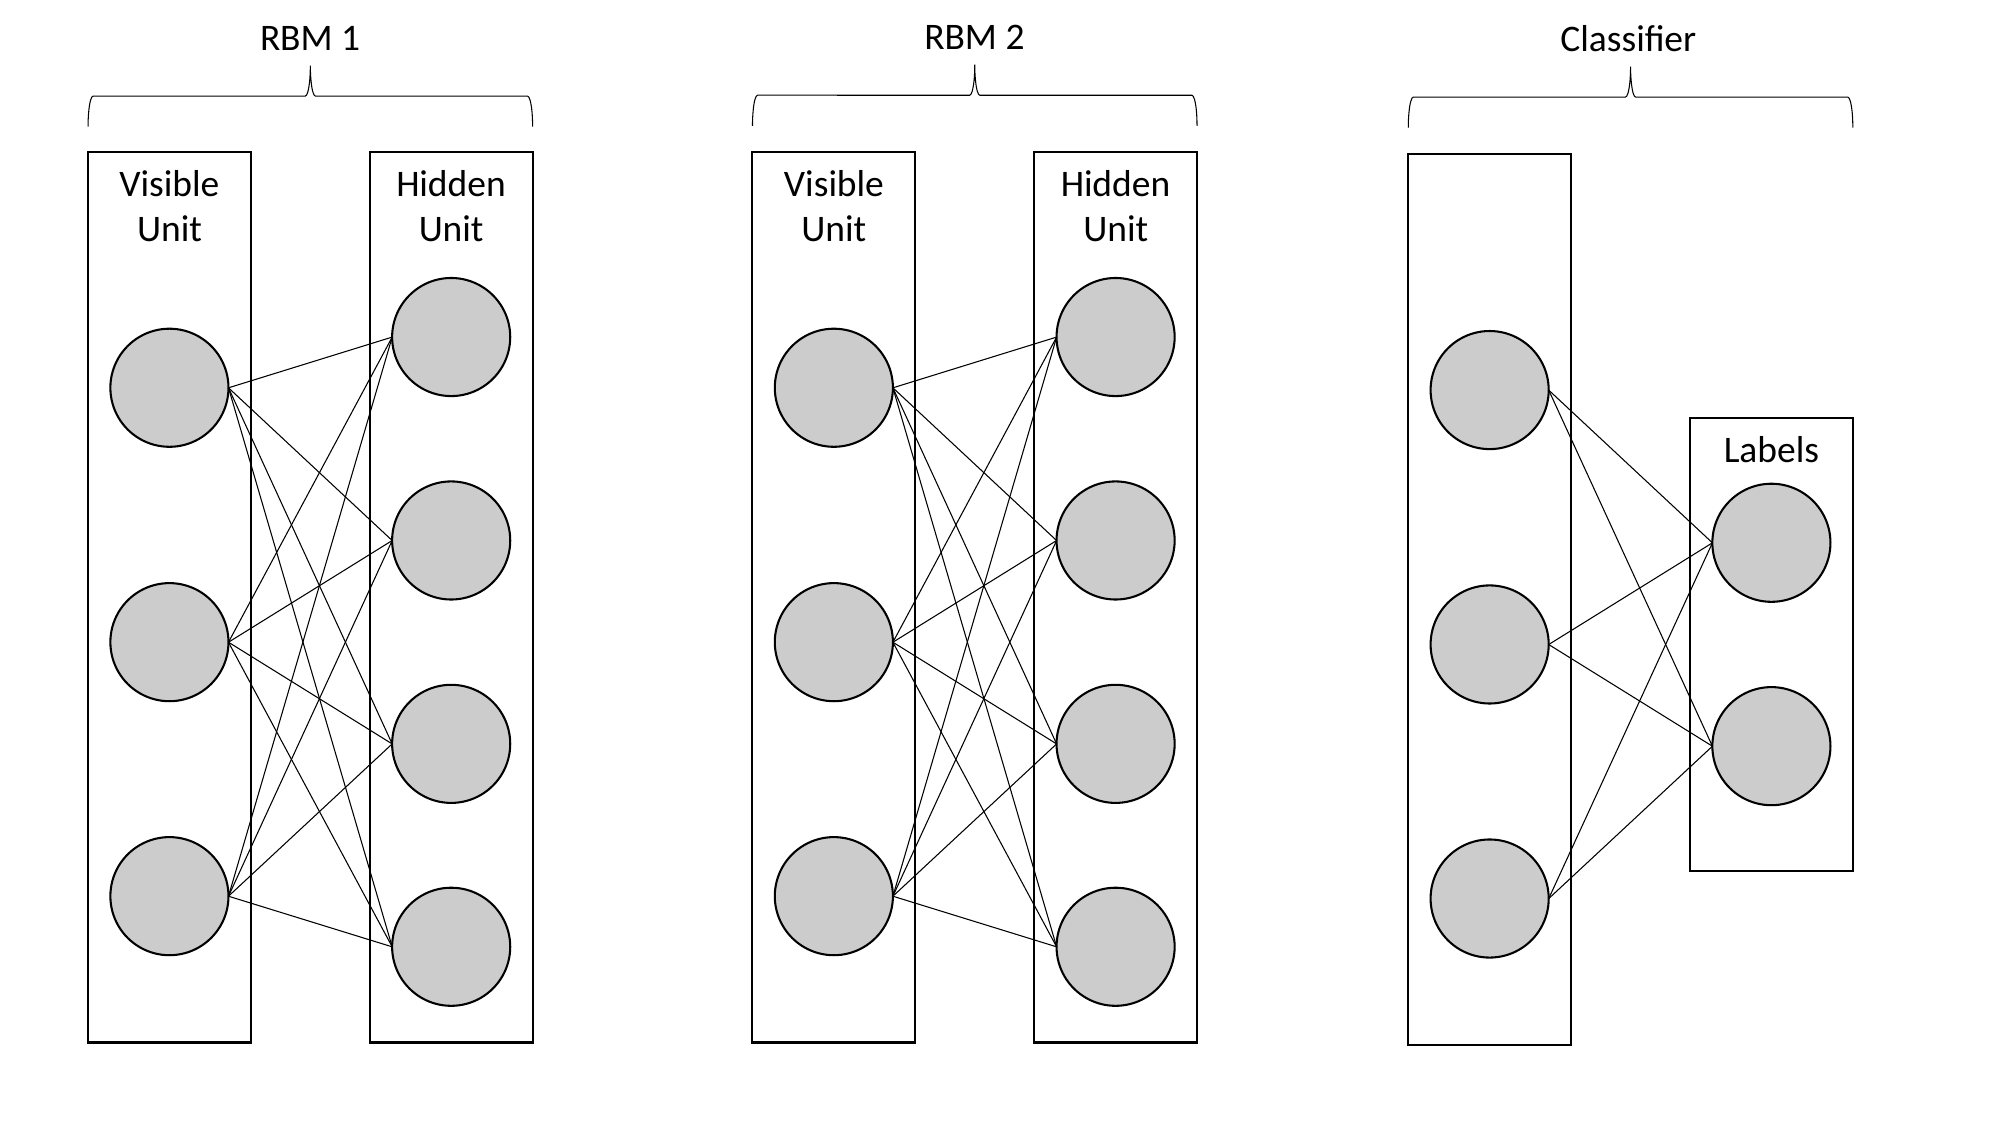

RBM 2
RBM 1
Classifier
Visible Unit
Hidden Unit
Visible Unit
Hidden Unit

Labels